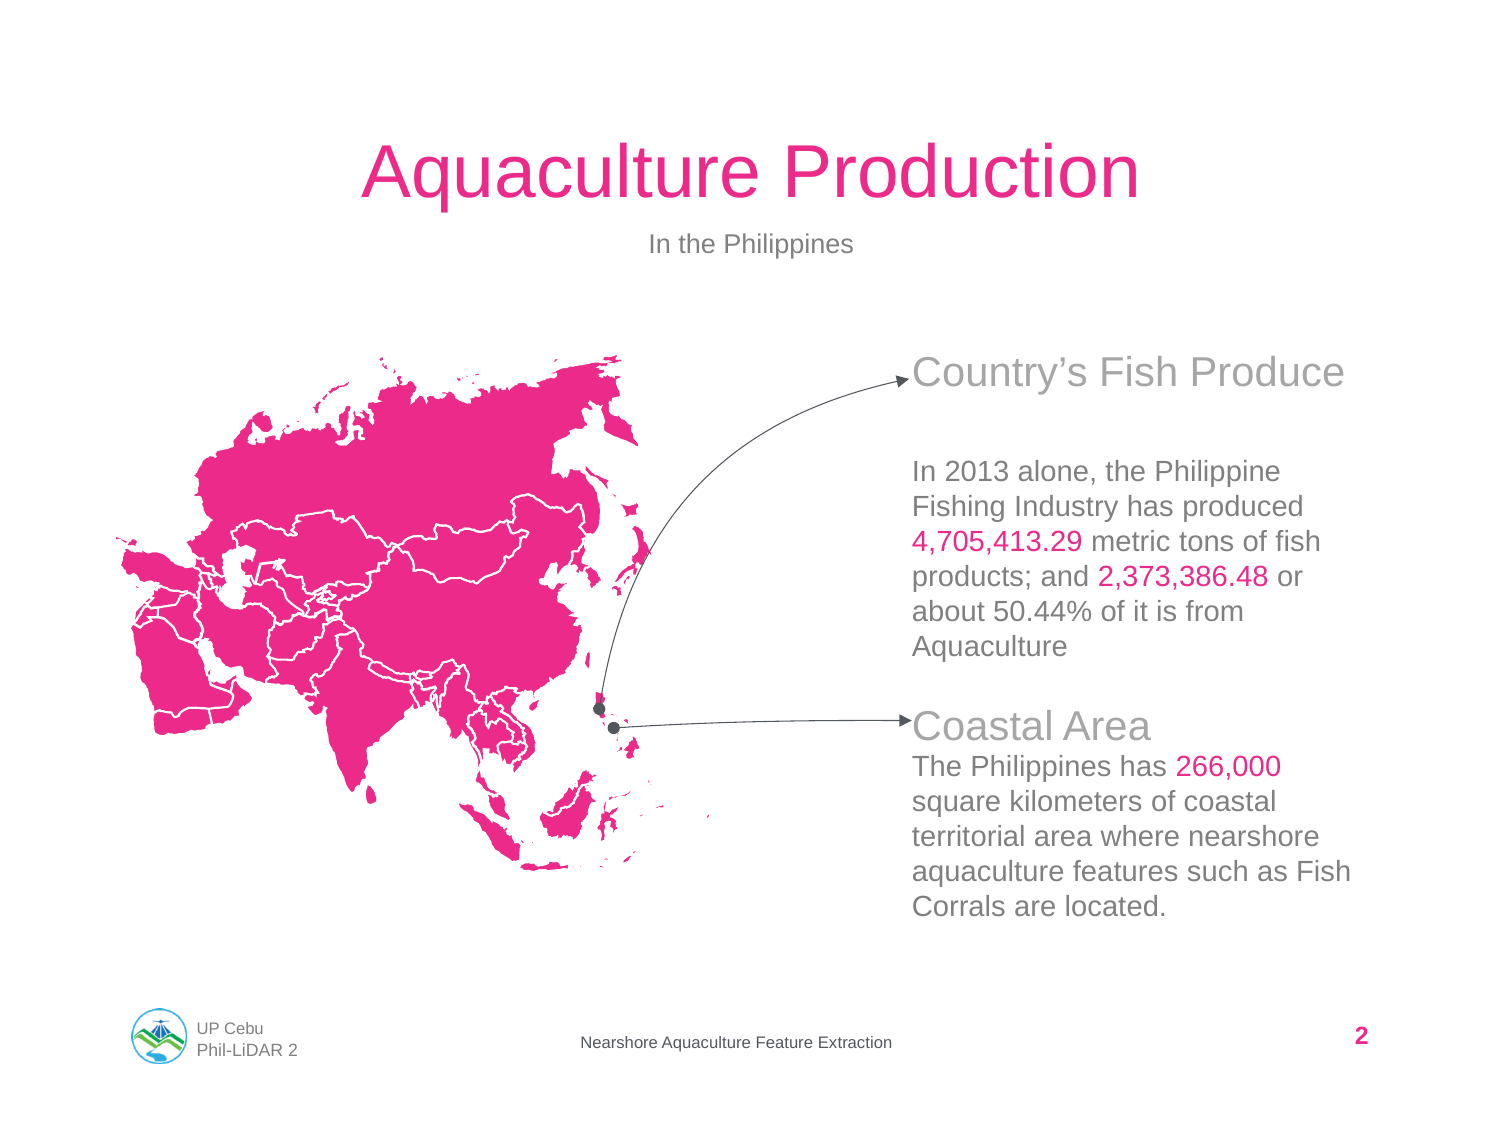

# Aquaculture Production
In the Philippines
Country’s Fish Produce

In 2013 alone, the Philippine Fishing Industry has produced 4,705,413.29 metric tons of fish products; and 2,373,386.48 or about 50.44% of it is from Aquaculture

Coastal Area

The Philippines has 266,000 square kilometers of coastal territorial area where nearshore aquaculture features such as Fish Corrals are located.
2